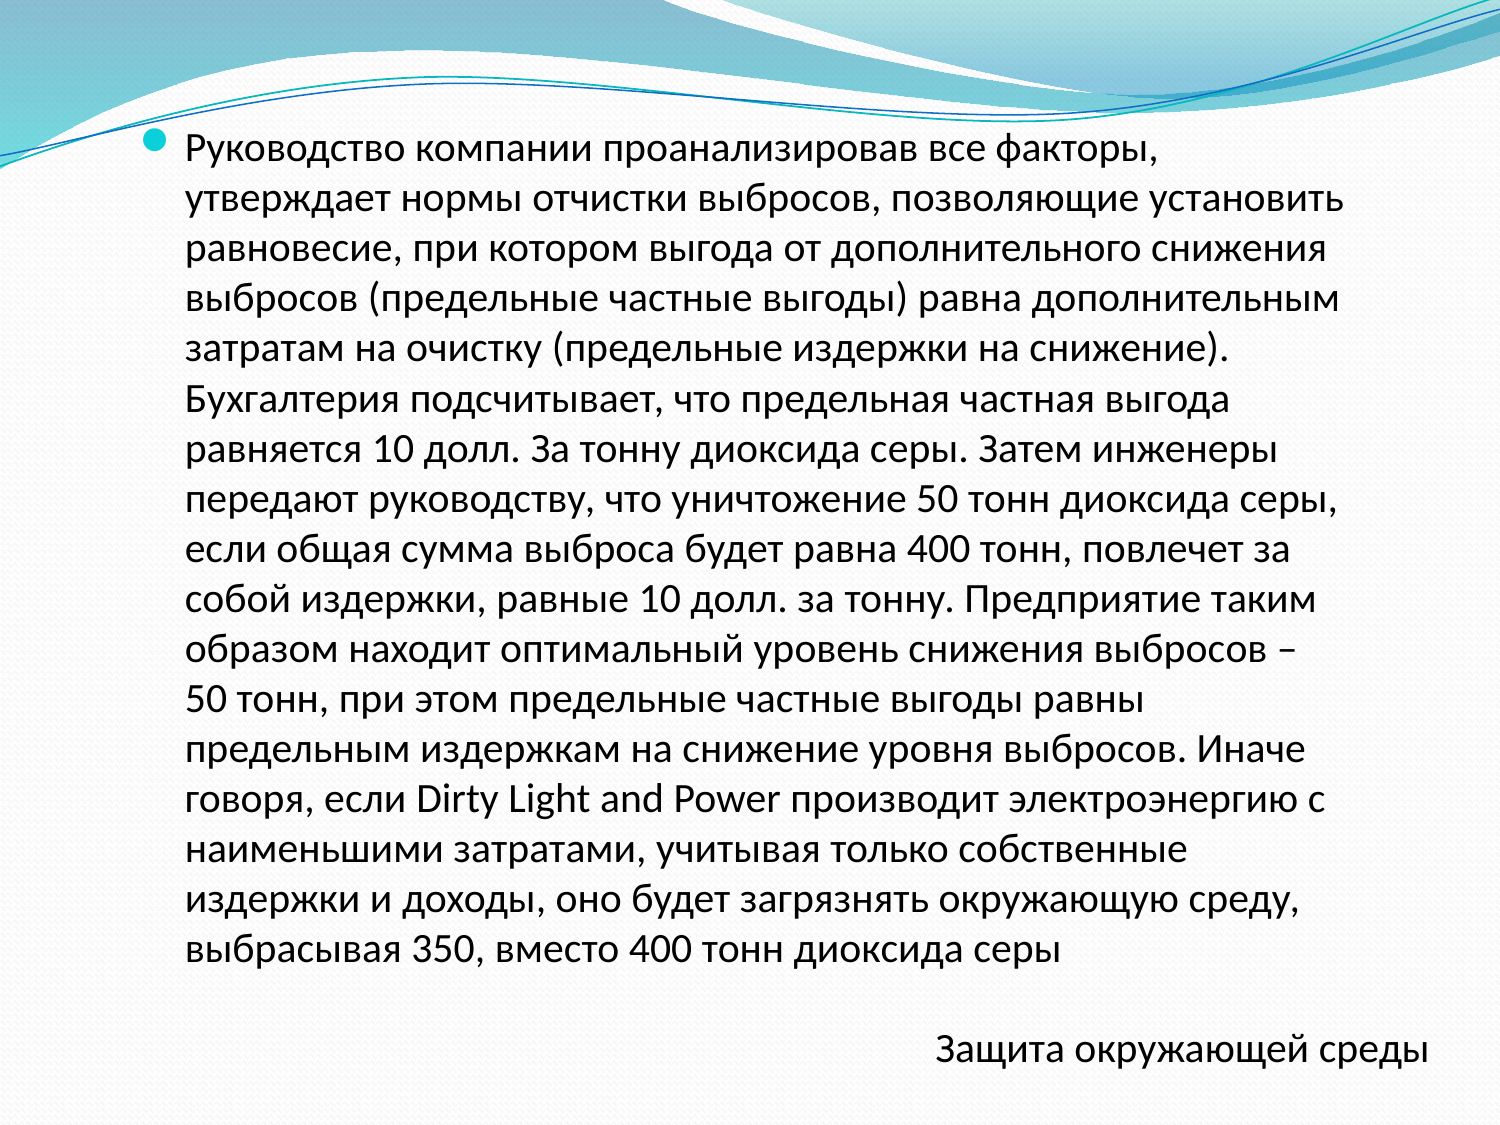

Руководство компании проанализировав все факторы, утверждает нормы отчистки выбросов, позволяющие установить равновесие, при котором выгода от дополнительного снижения выбросов (предельные частные выгоды) равна дополнительным затратам на очистку (предельные издержки на снижение). Бухгалтерия подсчитывает, что предельная частная выгода равняется 10 долл. За тонну диоксида серы. Затем инженеры передают руководству, что уничтожение 50 тонн диоксида серы, если общая сумма выброса будет равна 400 тонн, повлечет за собой издержки, равные 10 долл. за тонну. Предприятие таким образом находит оптимальный уровень снижения выбросов – 50 тонн, при этом предельные частные выгоды равны предельным издержкам на снижение уровня выбросов. Иначе говоря, если Dirty Light and Power производит электроэнергию с наименьшими затратами, учитывая только собственные издержки и доходы, оно будет загрязнять окружающую среду, выбрасывая 350, вместо 400 тонн диоксида серы
Защита окружающей среды